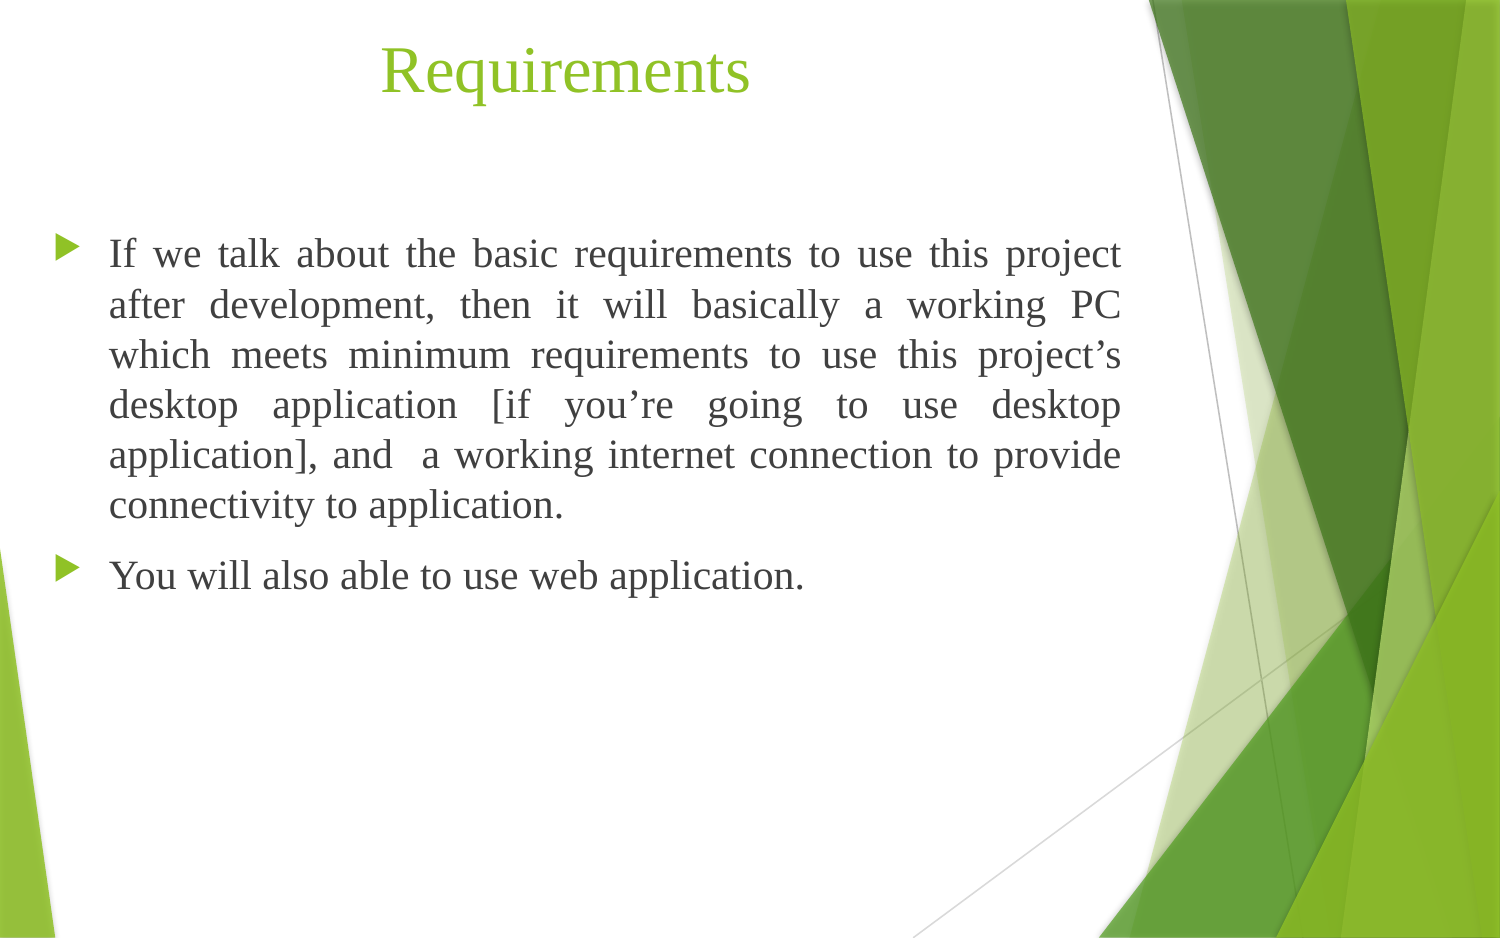

# Requirements
If we talk about the basic requirements to use this project after development, then it will basically a working PC which meets minimum requirements to use this project’s desktop application [if you’re going to use desktop application], and  a working internet connection to provide connectivity to application.
You will also able to use web application.